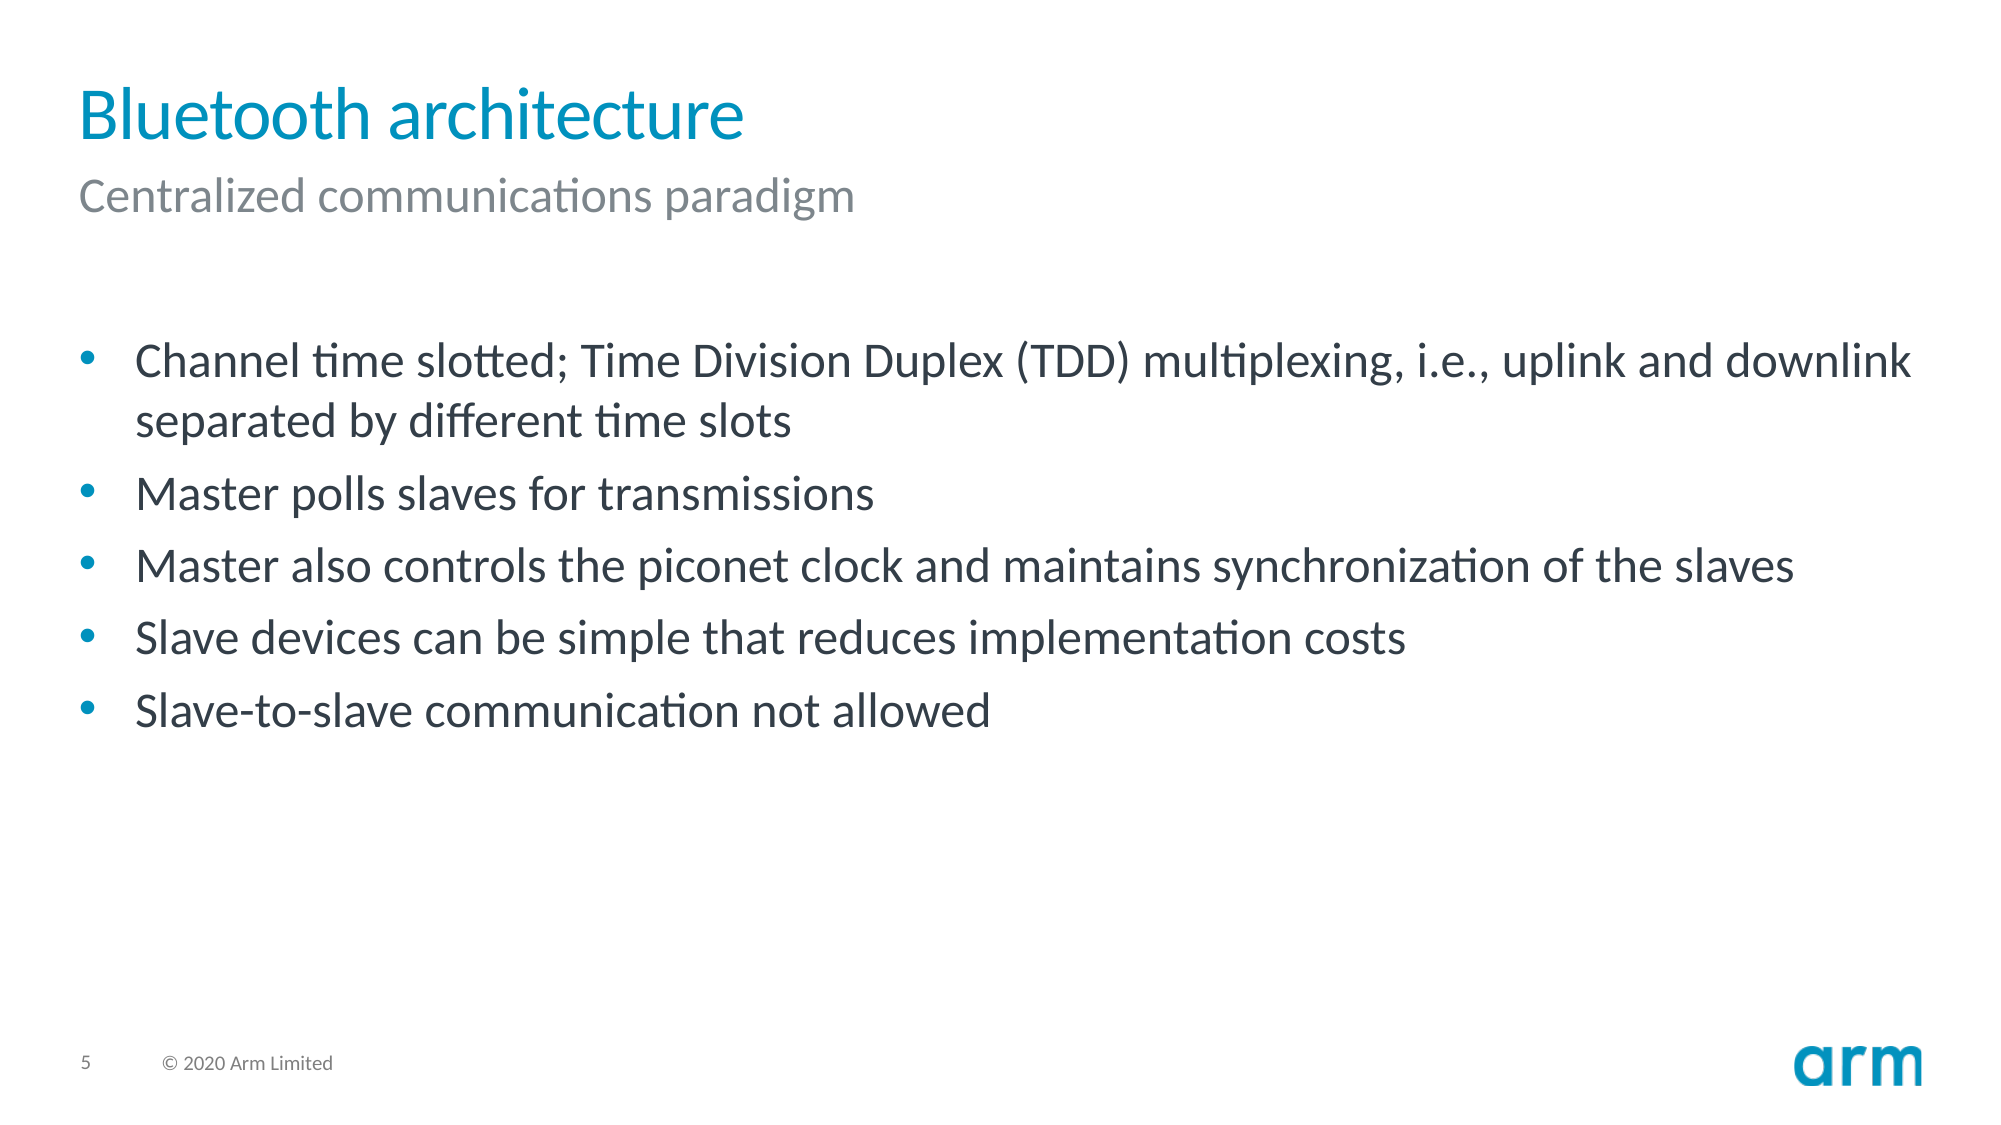

# Bluetooth architecture
Centralized communications paradigm

Channel time slotted; Time Division Duplex (TDD) multiplexing, i.e., uplink and downlink separated by different time slots
Master polls slaves for transmissions
Master also controls the piconet clock and maintains synchronization of the slaves
Slave devices can be simple that reduces implementation costs
Slave-to-slave communication not allowed